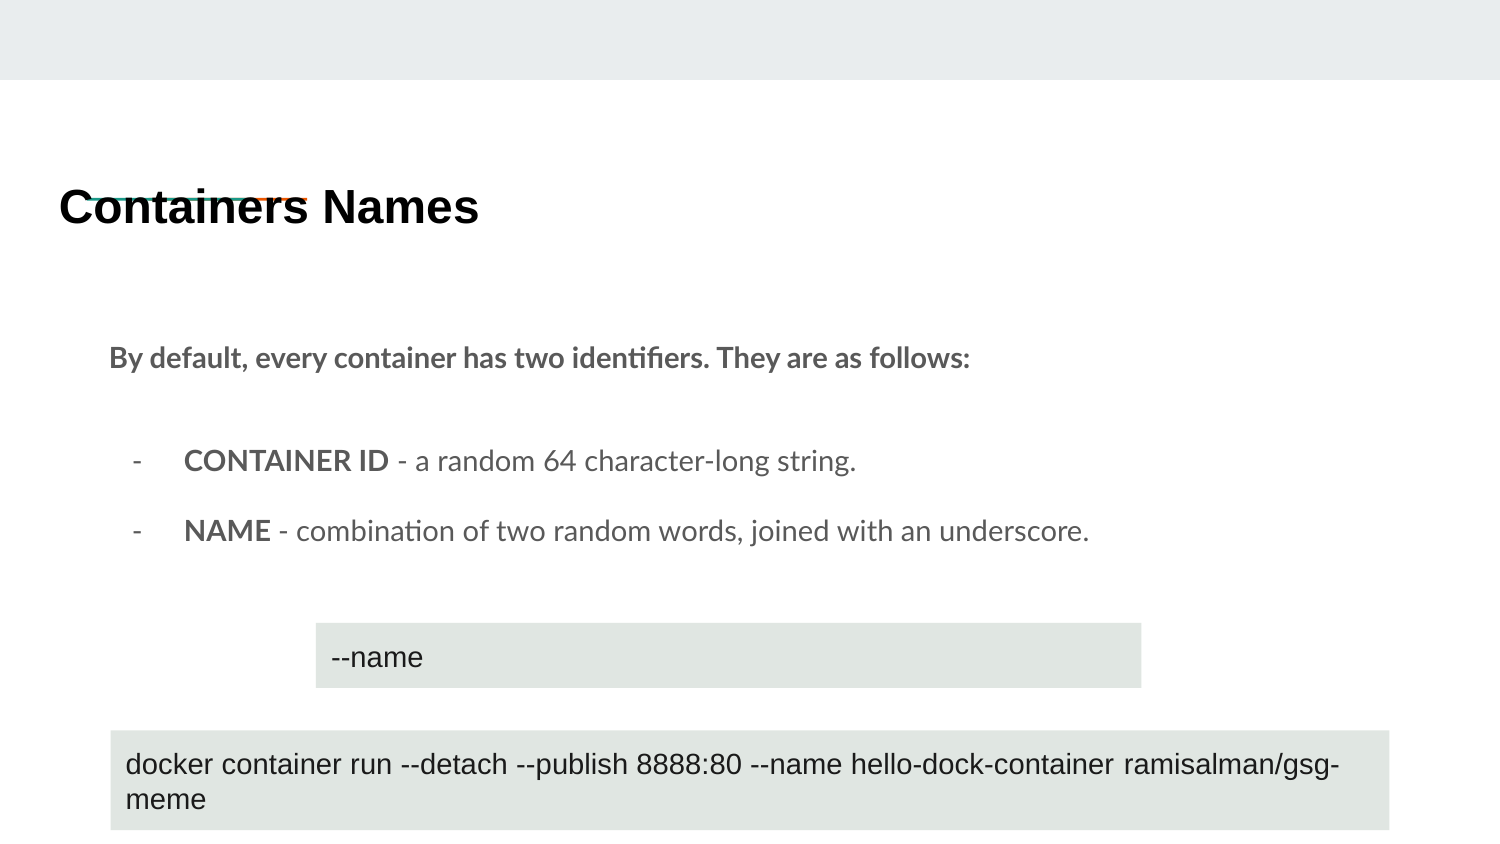

# Containers Names

By default, every container has two identifiers. They are as follows:
CONTAINER ID - a random 64 character-long string.
NAME - combination of two random words, joined with an underscore.
--name
docker container run --detach --publish 8888:80 --name hello-dock-container ramisalman/gsg-meme